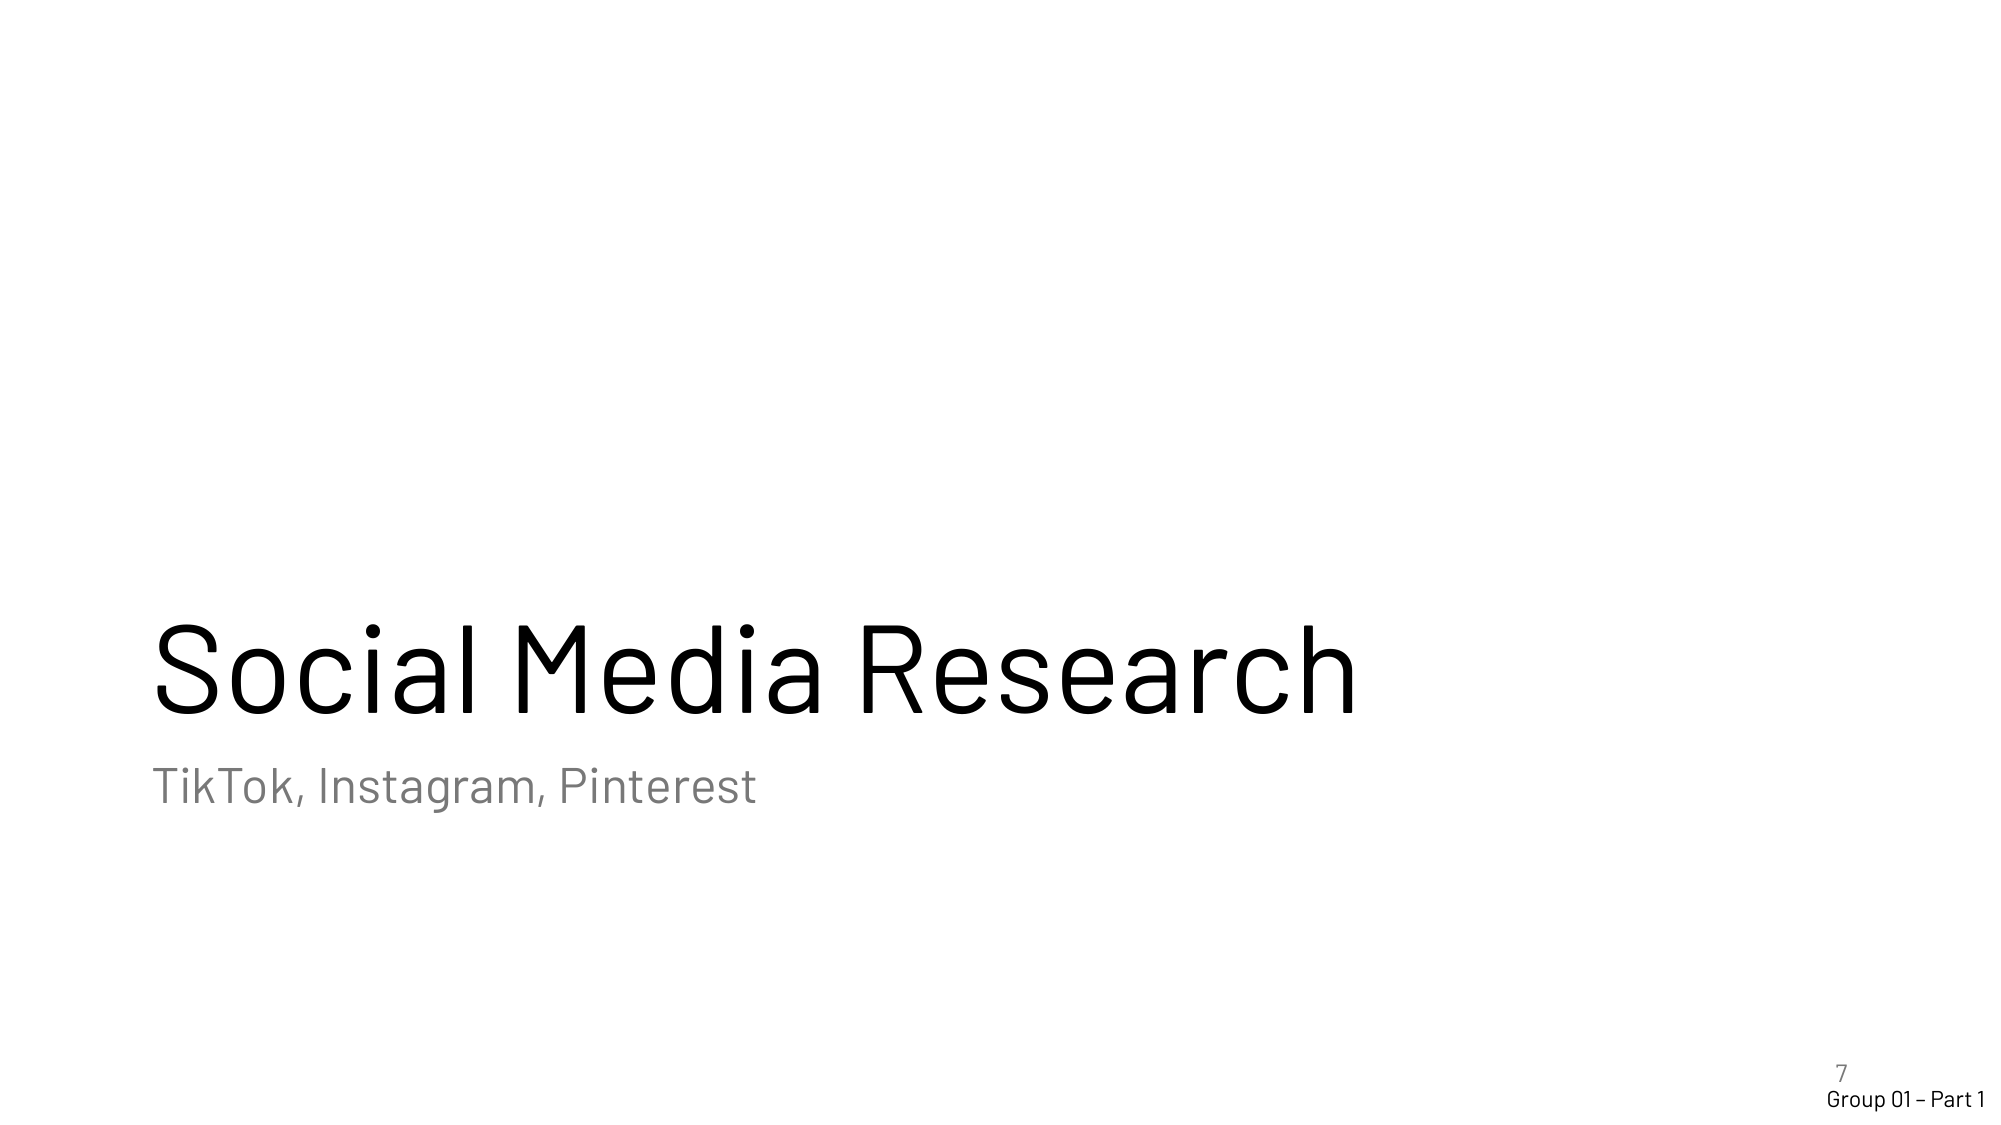

# Social Media Research
TikTok, Instagram, Pinterest
7
Group 01 – Part 1